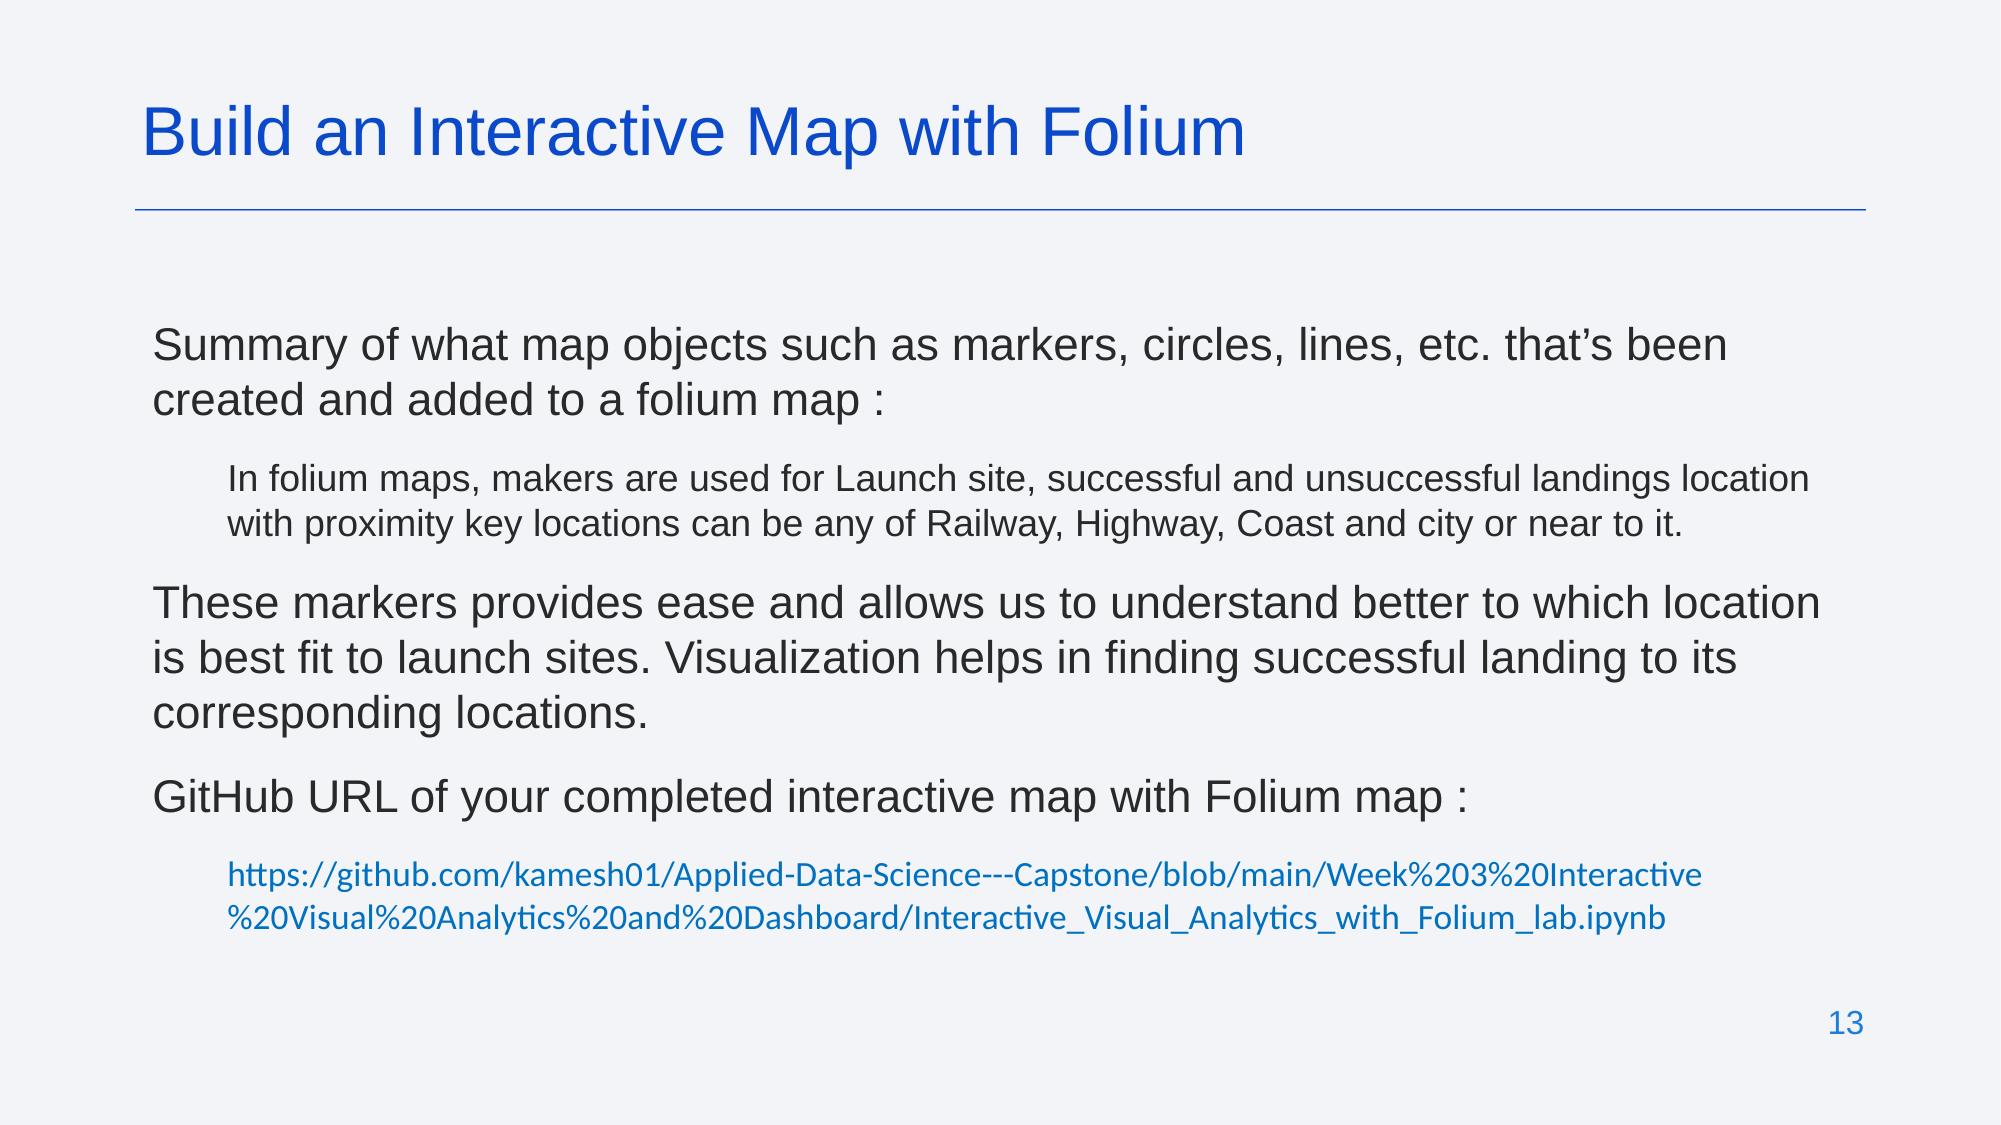

Build an Interactive Map with Folium
Summary of what map objects such as markers, circles, lines, etc. that’s been created and added to a folium map :
In folium maps, makers are used for Launch site, successful and unsuccessful landings location with proximity key locations can be any of Railway, Highway, Coast and city or near to it.
These markers provides ease and allows us to understand better to which location is best fit to launch sites. Visualization helps in finding successful landing to its corresponding locations.
GitHub URL of your completed interactive map with Folium map :
https://github.com/kamesh01/Applied-Data-Science---Capstone/blob/main/Week%203%20Interactive%20Visual%20Analytics%20and%20Dashboard/Interactive_Visual_Analytics_with_Folium_lab.ipynb

13